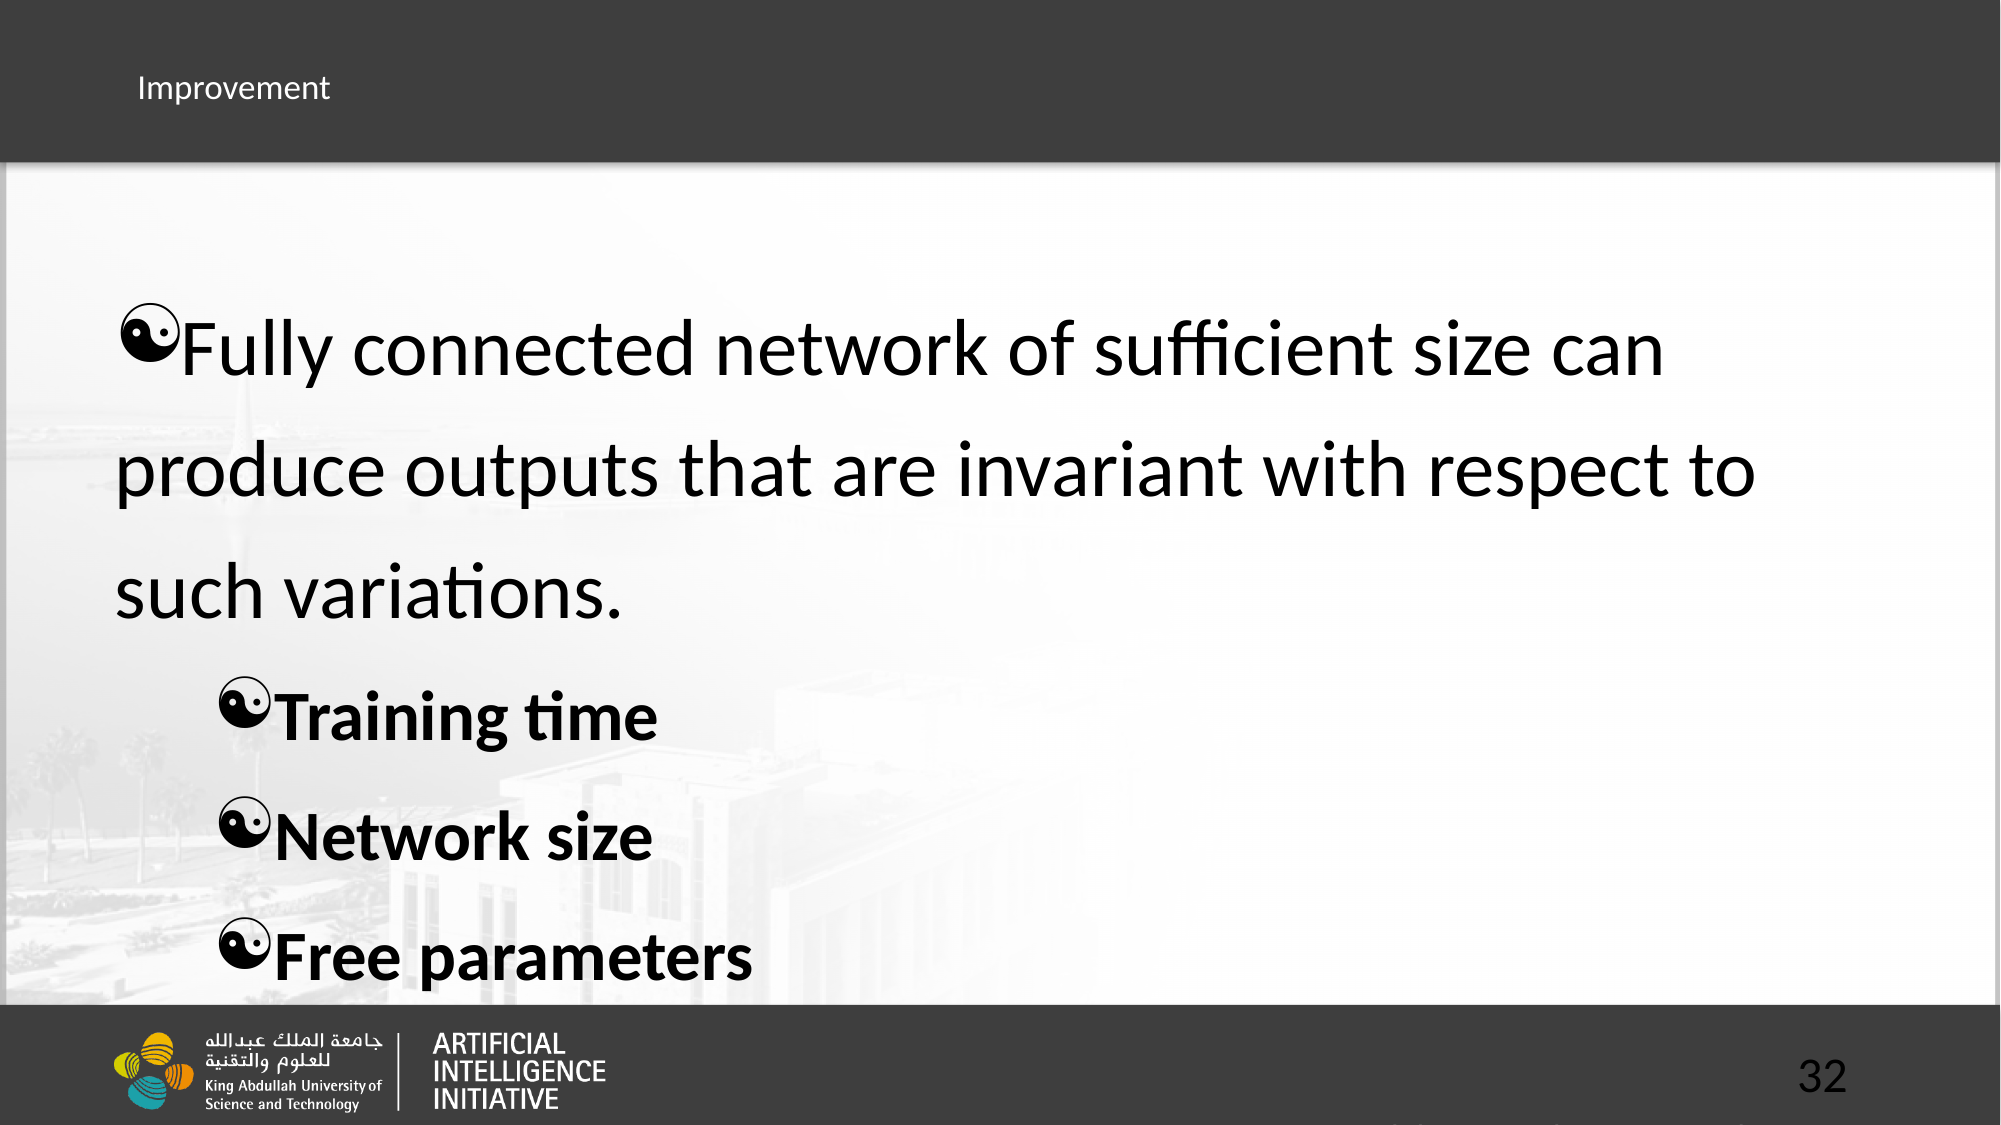

# Improvement
Fully connected network of sufficient size can produce outputs that are invariant with respect to such variations.
Training time
Network size
Free parameters

32
Slides from Abin - Roozgard